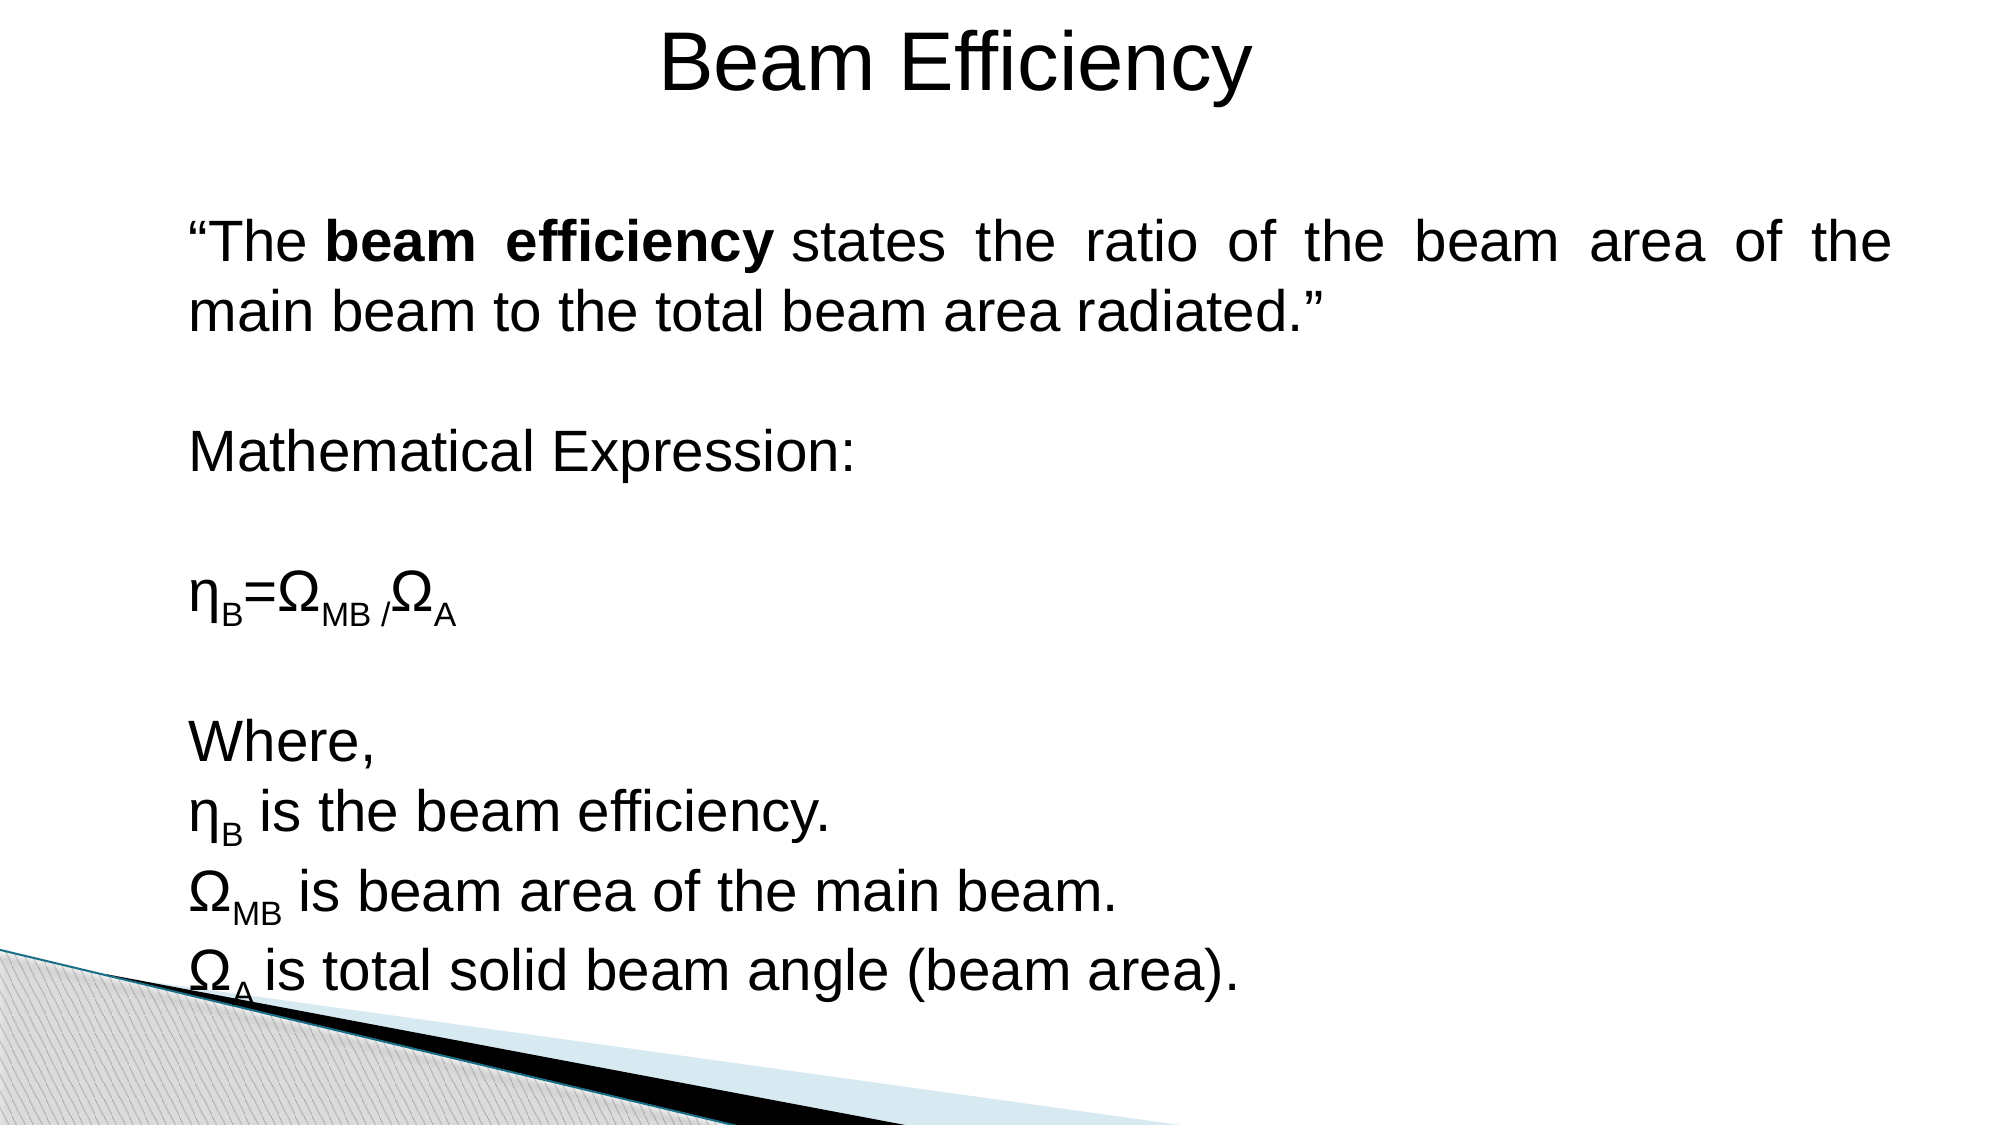

Beam Efficiency
“The beam efficiency states the ratio of the beam area of the main beam to the total beam area radiated.”

Mathematical Expression:

ηB=ΩMB /ΩA

Where,
ηB is the beam efficiency.
ΩMB is beam area of the main beam.
ΩA is total solid beam angle (beam area).